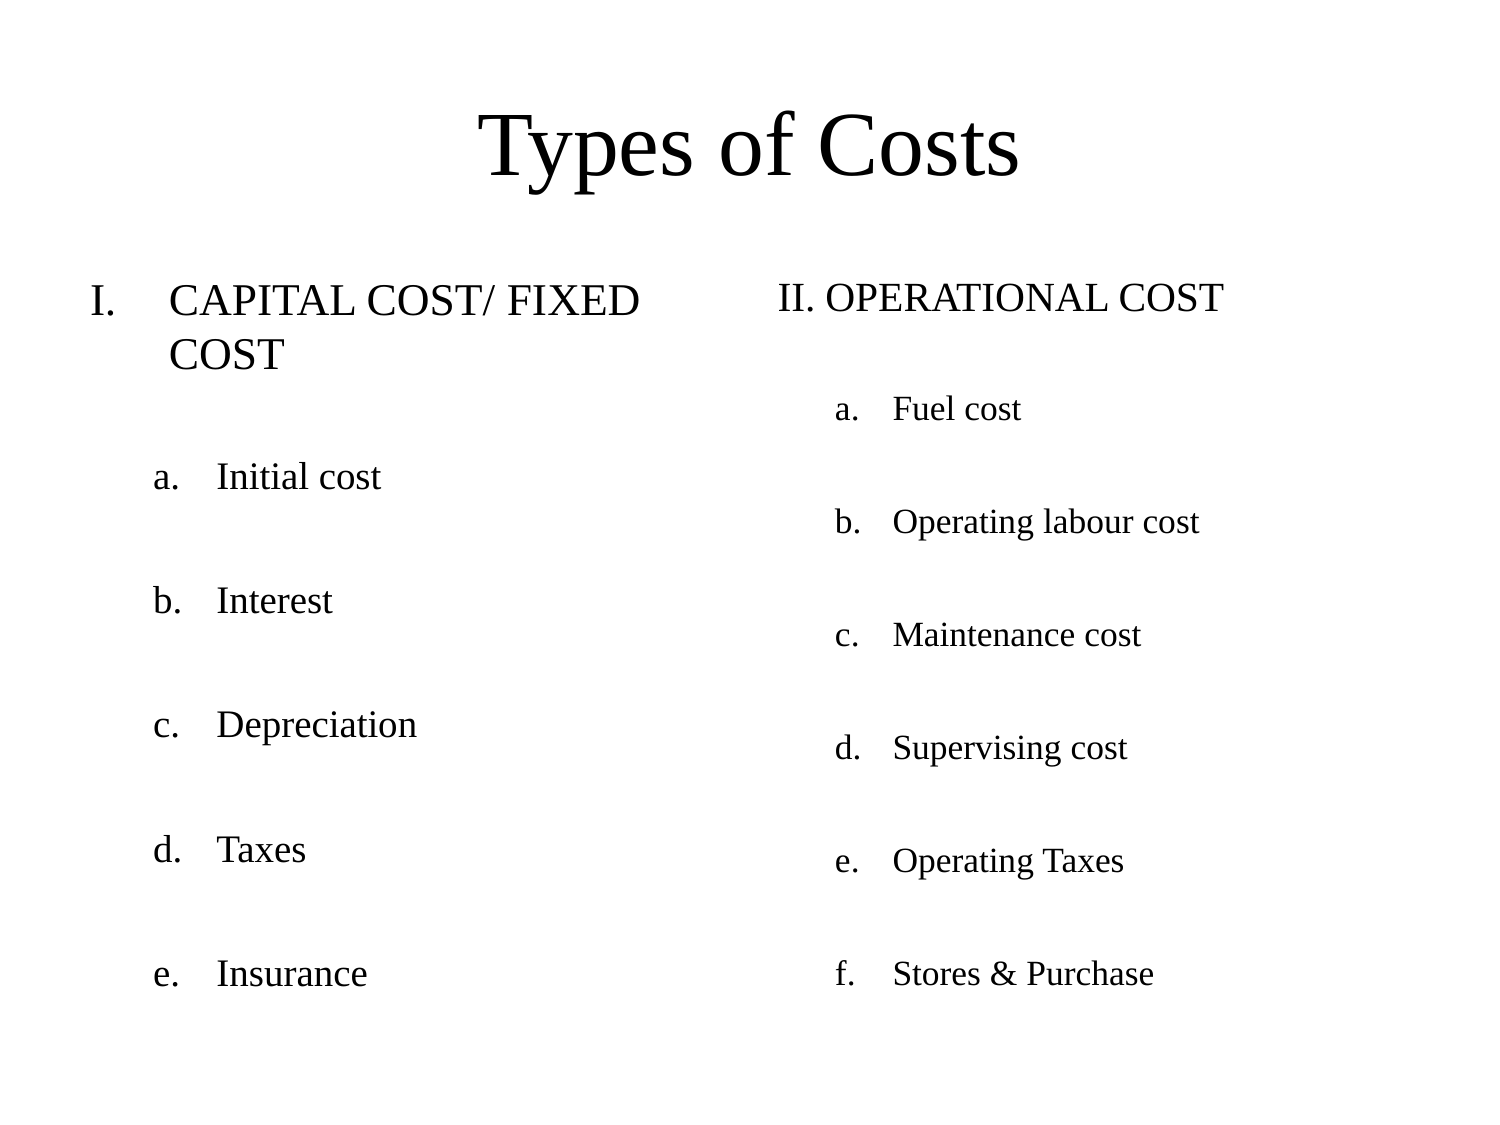

# Types of Costs
CAPITAL COST/ FIXED COST

Initial cost

Interest

Depreciation

Taxes

Insurance

II. OPERATIONAL COST

Fuel cost

Operating labour cost

Maintenance cost

Supervising cost

Operating Taxes

Stores & Purchase